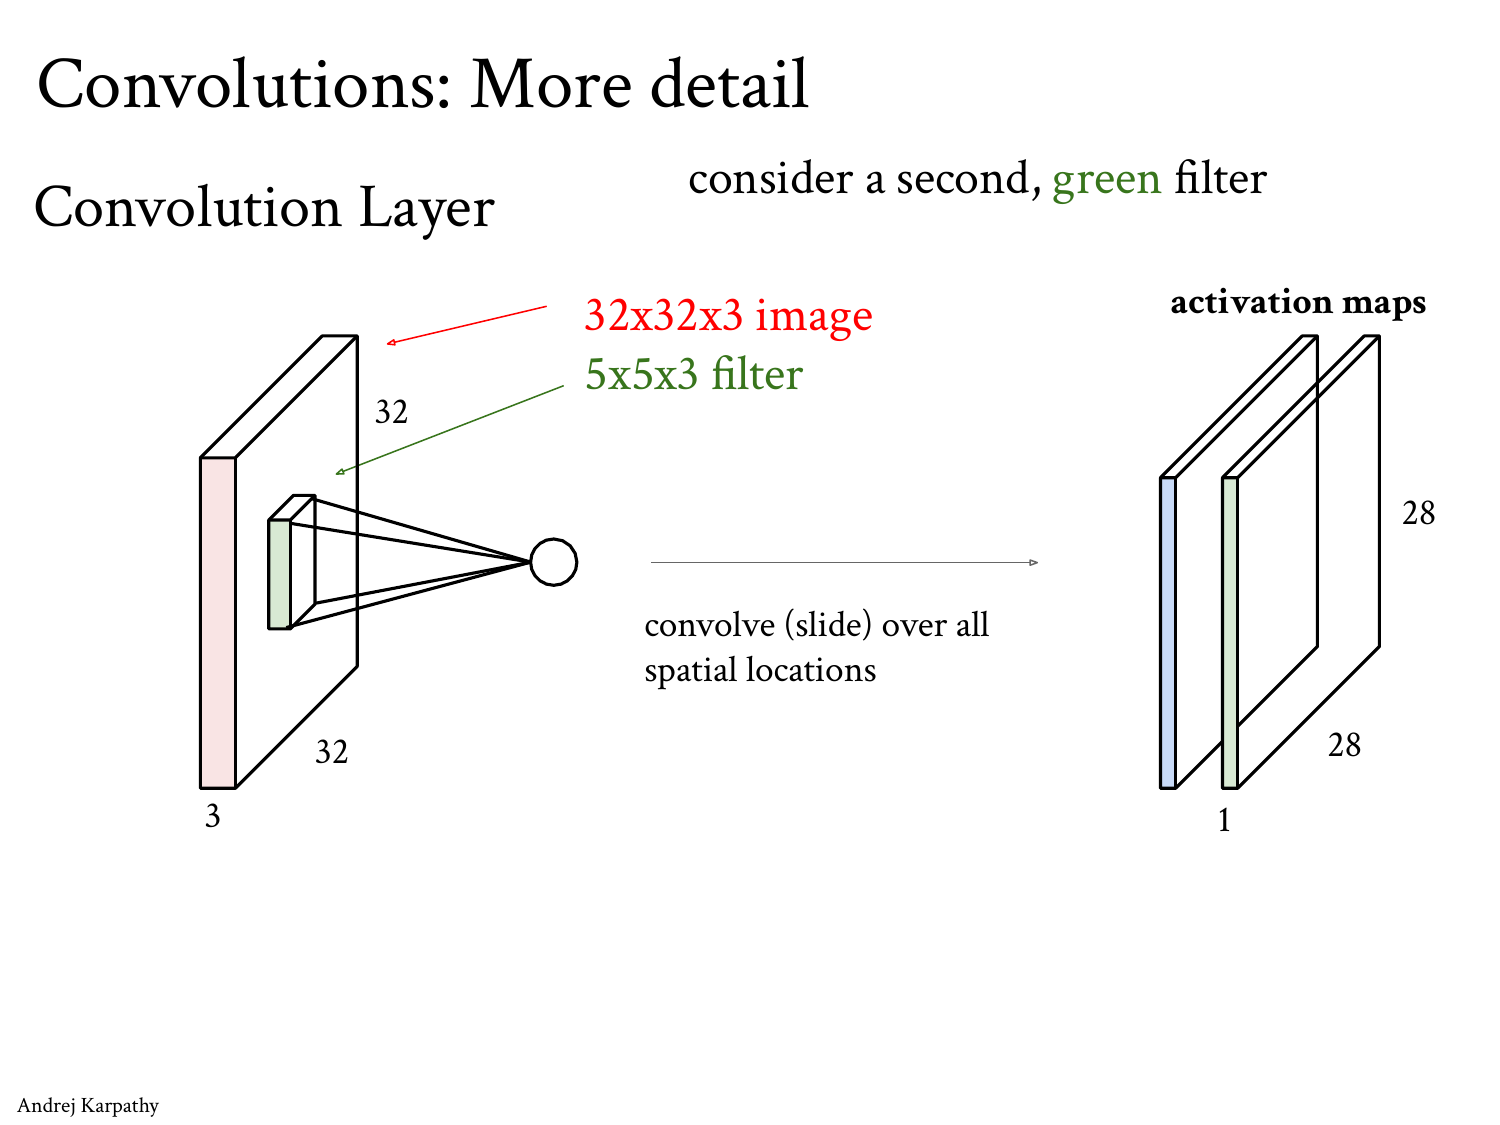

Convolutions: More detail
# consider a second, green filter
Convolution Layer
activation maps
32x32x3 image  5x5x3 filter

32

28

convolve (slide) over all  spatial locations

28
32
3
1
Andrej Karpathy